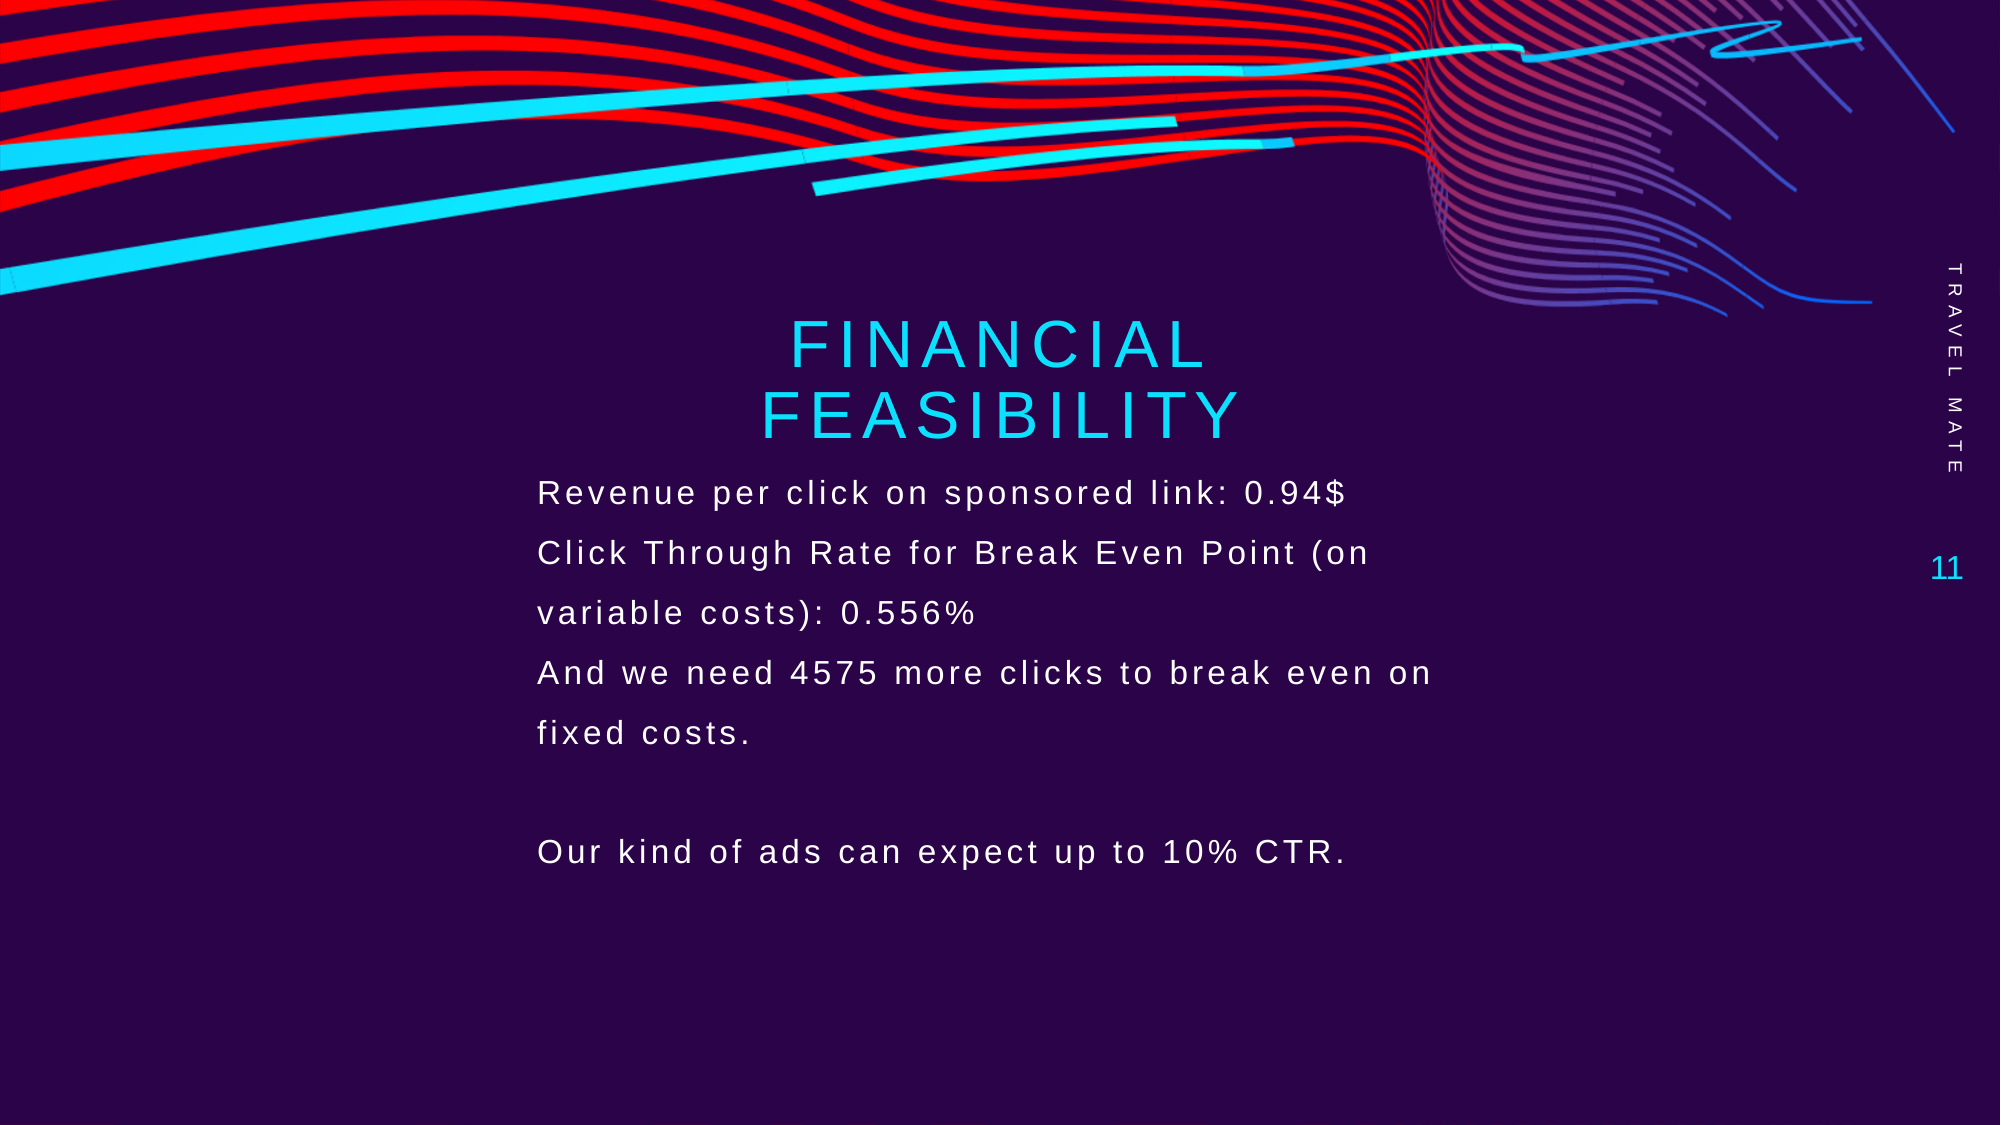

Travel Mate
# Financial Feasibility
Revenue per click on sponsored link: 0.94$
Click Through Rate for Break Even Point (on variable costs): 0.556%
And we need 4575 more clicks to break even on fixed costs.

Our kind of ads can expect up to 10% CTR.
11